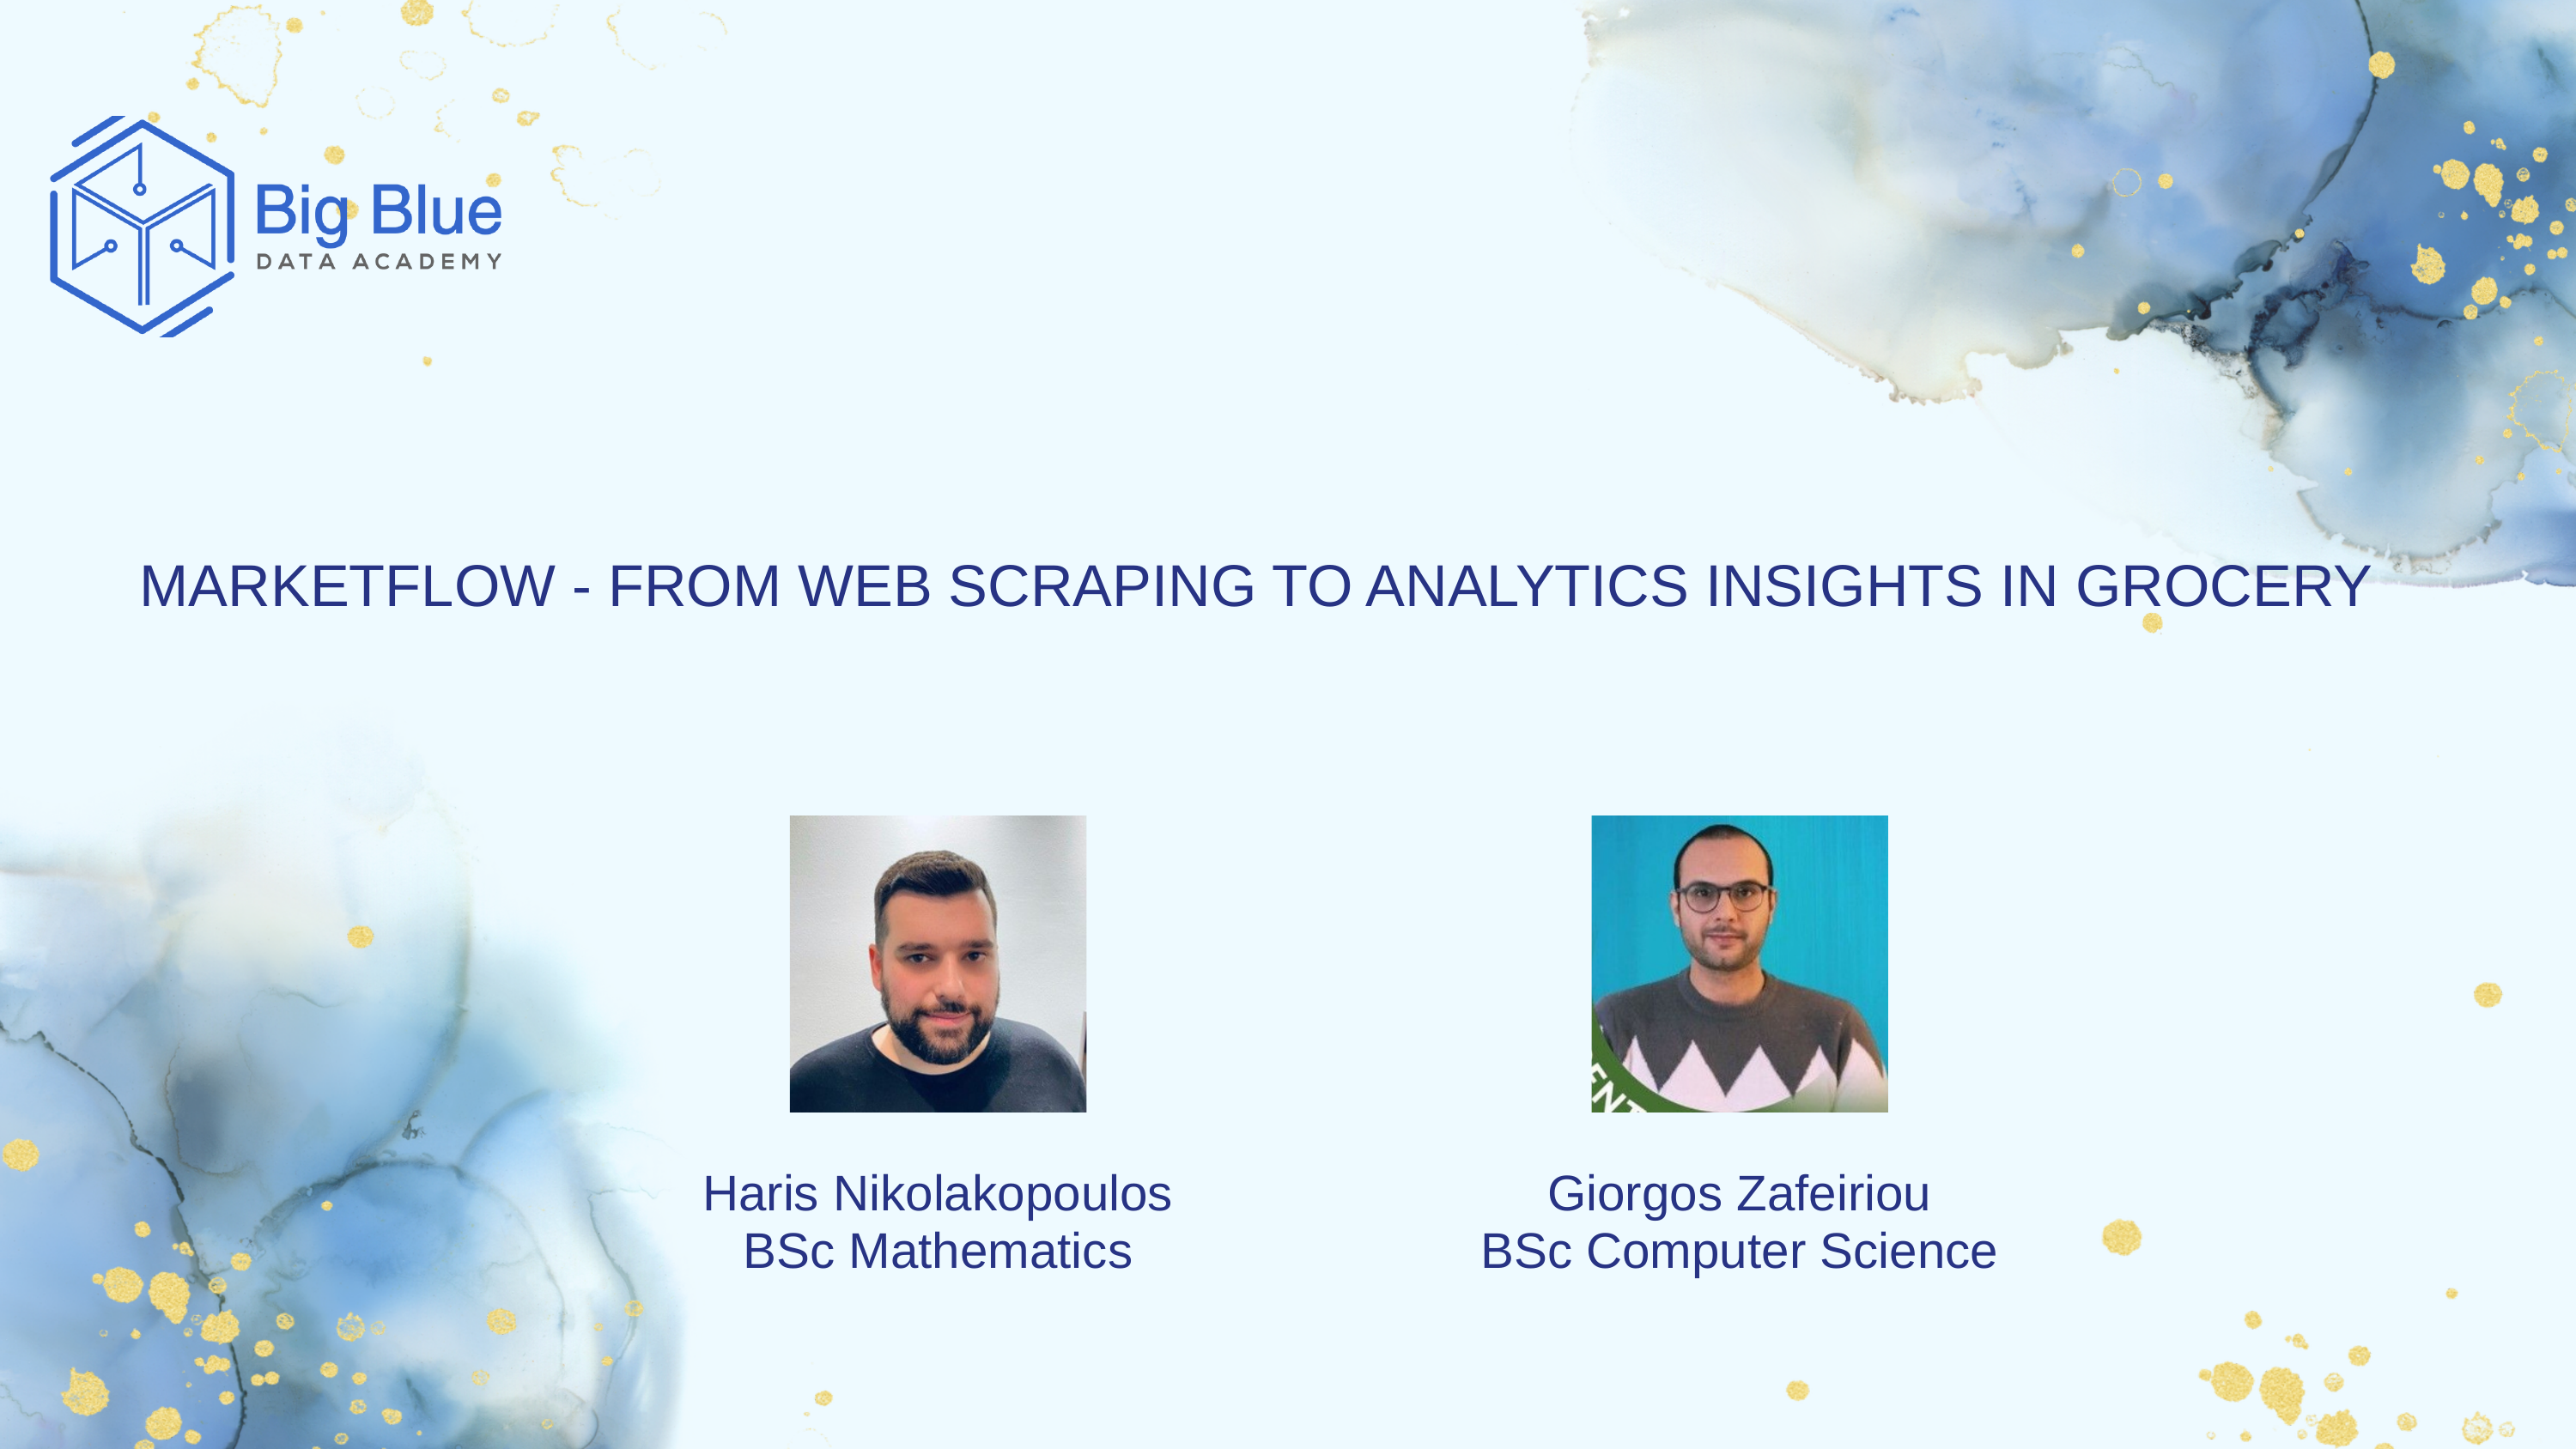

MARKETFLOW - FROM WEB SCRAPING TO ANALYTICS INSIGHTS IN GROCERY

Haris Nikolakopoulos
BSc Mathematics

Giorgos Zafeiriou
BSc Computer Science